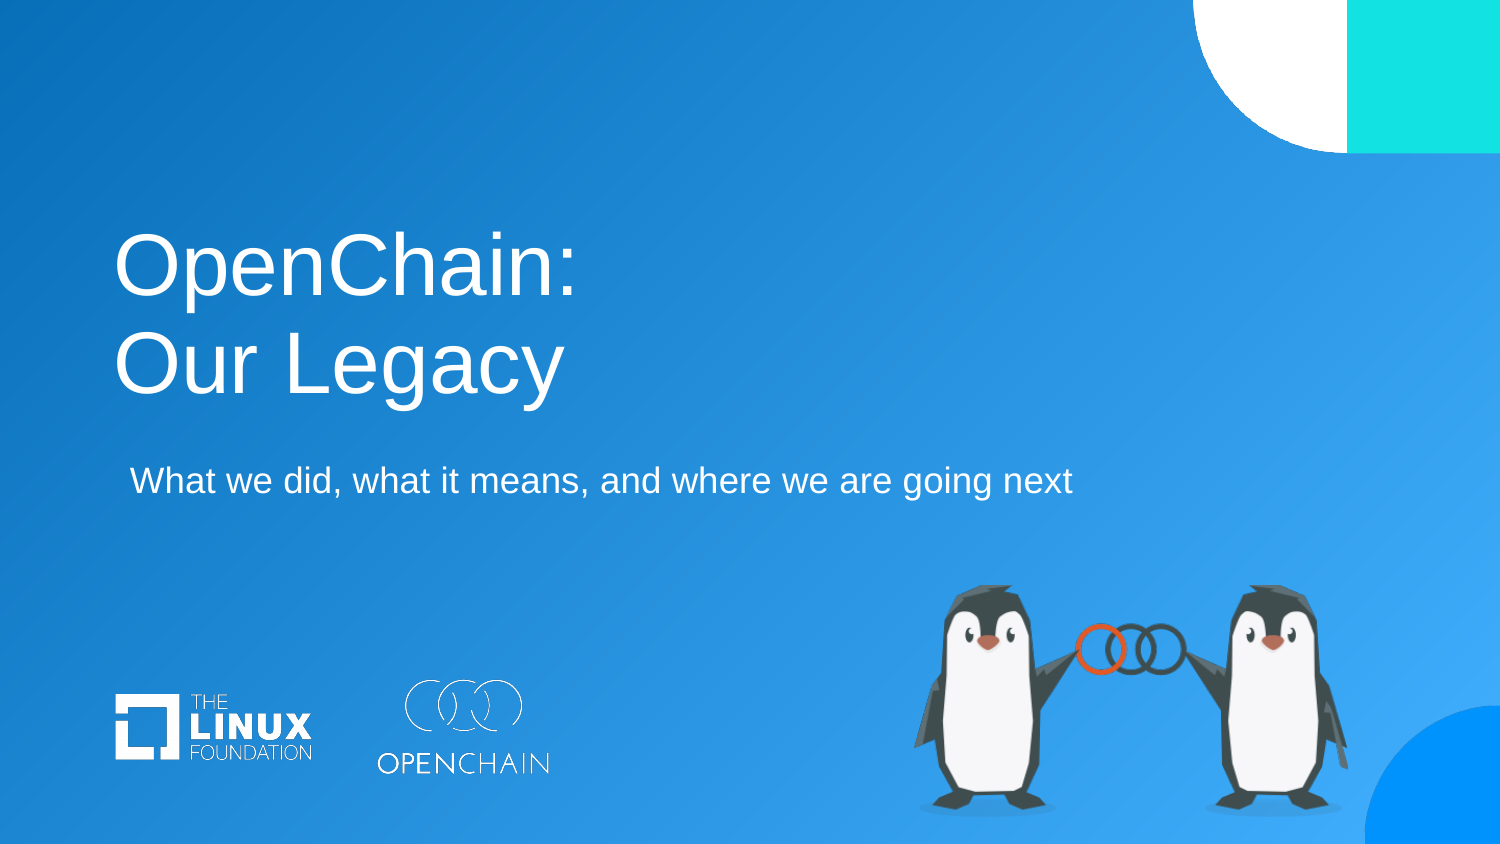

# OpenChain: Our Legacy
What we did, what it means, and where we are going next